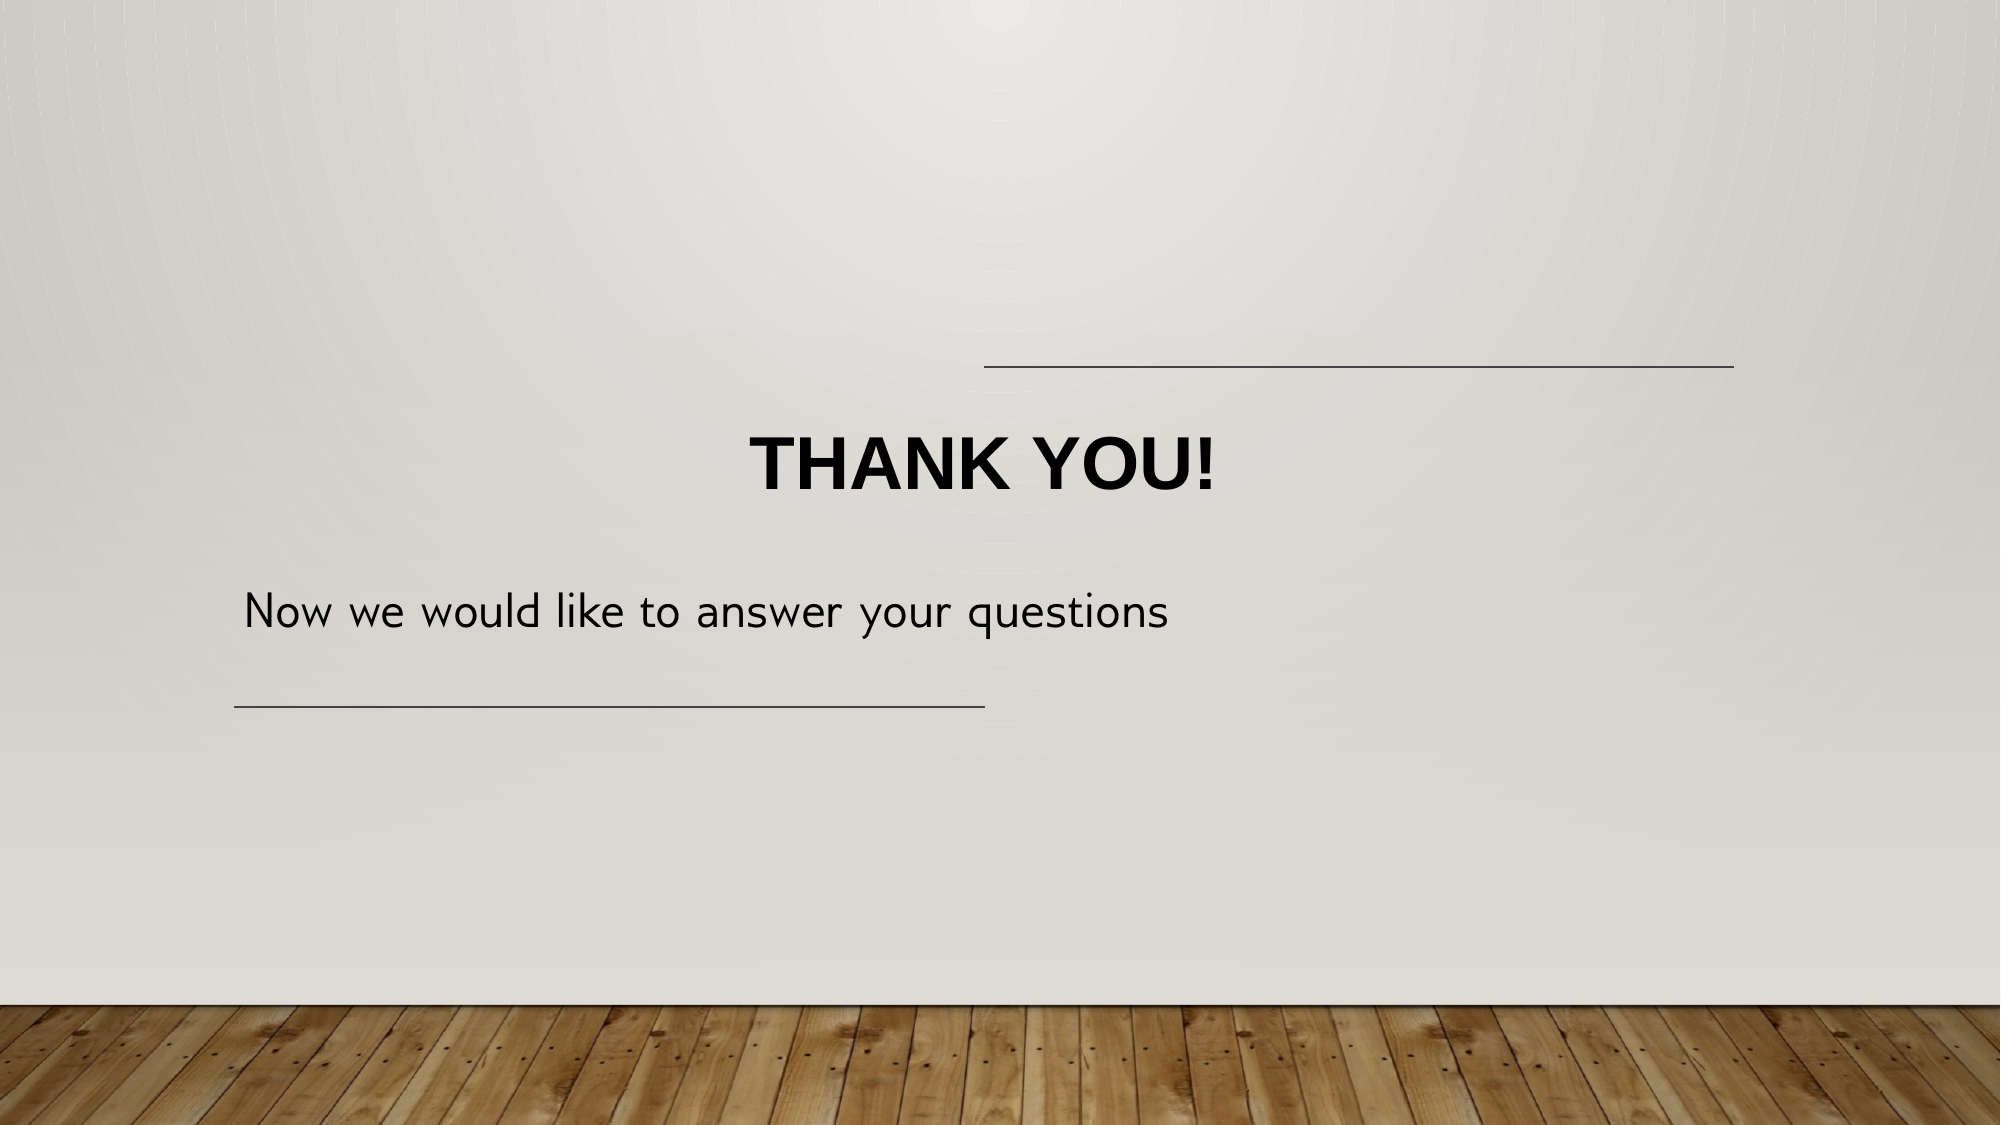

Thank you!
Now we would like to answer your questions